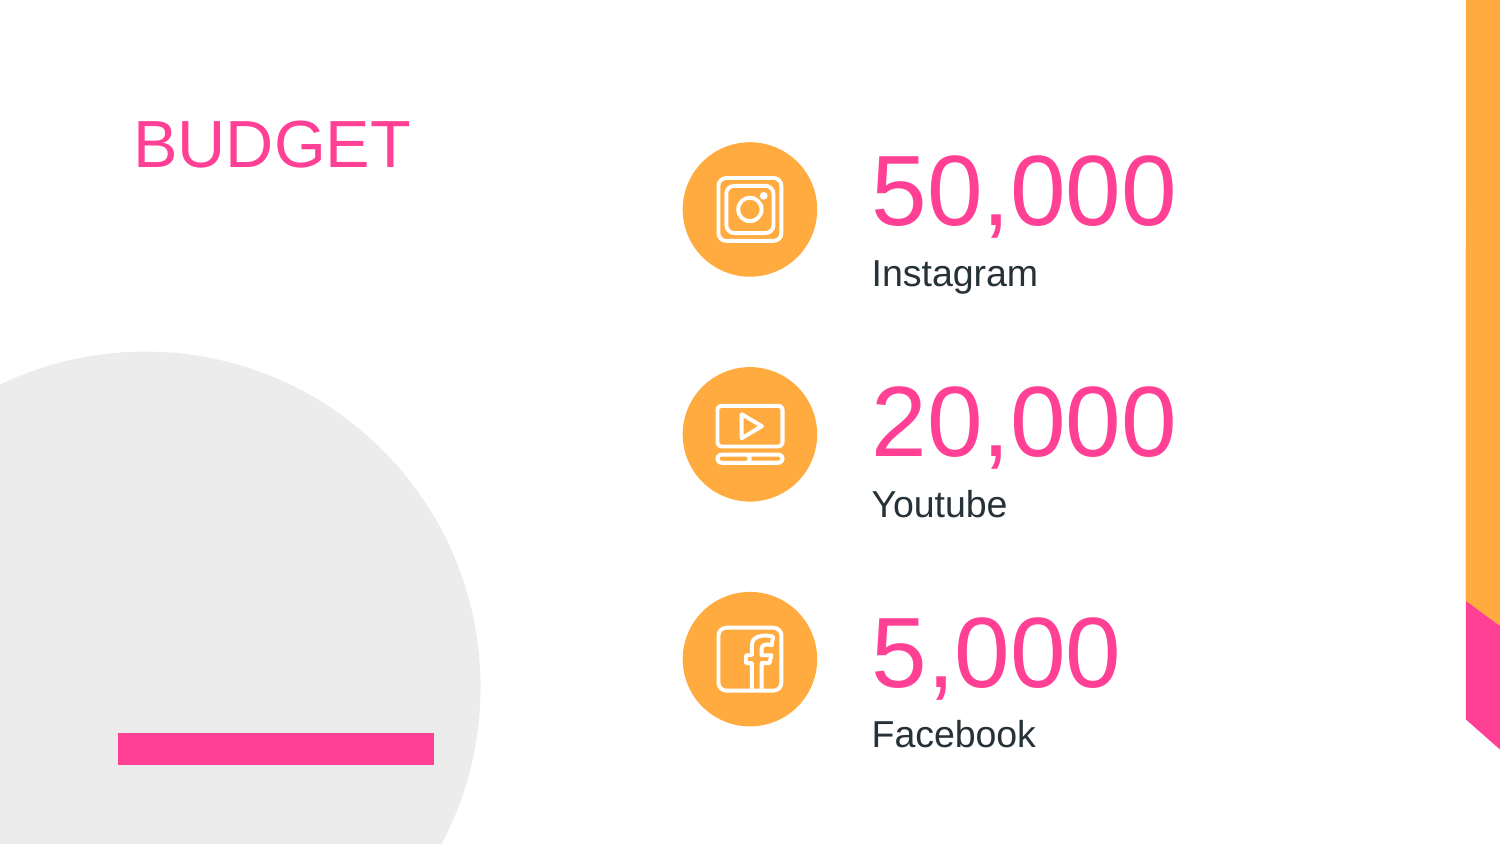

# BUDGET
50,000

Instagram
20,000

Youtube
5,000

Facebook